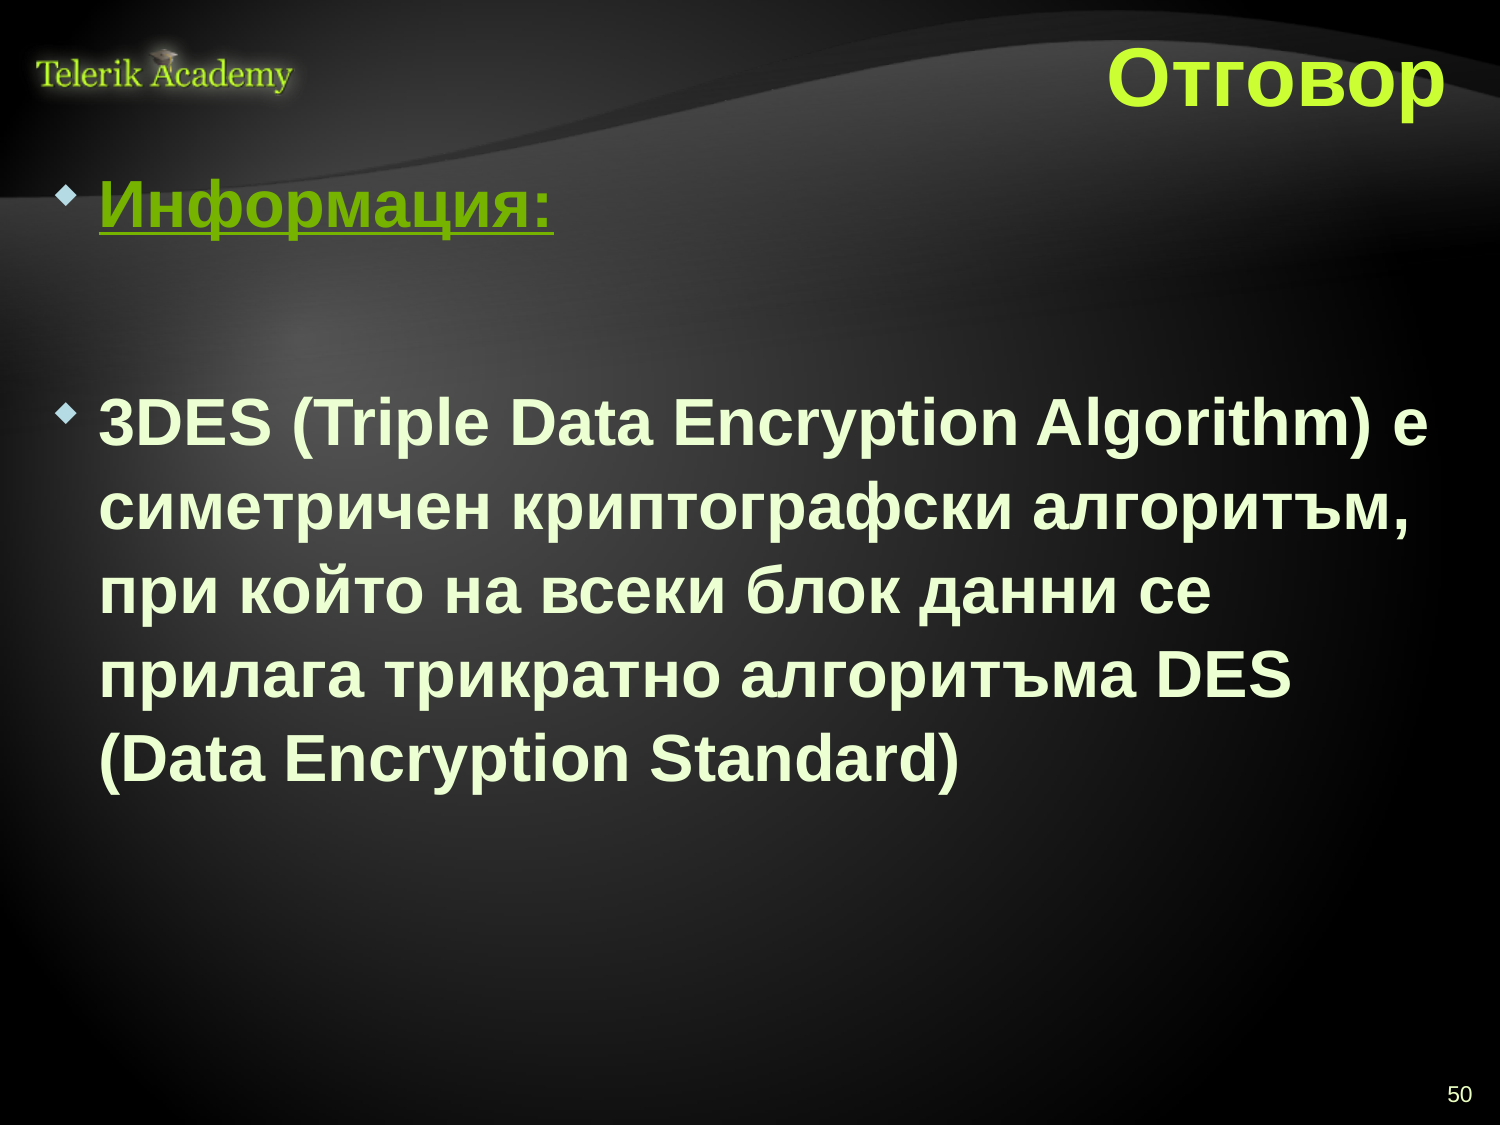

# Отговор
Информация:

3DES (Triple Data Encryption Algorithm) е симетричен криптографски алгоритъм, при който на всеки блок данни се прилага трикратно алгоритъма DES (Data Encryption Standard)

50